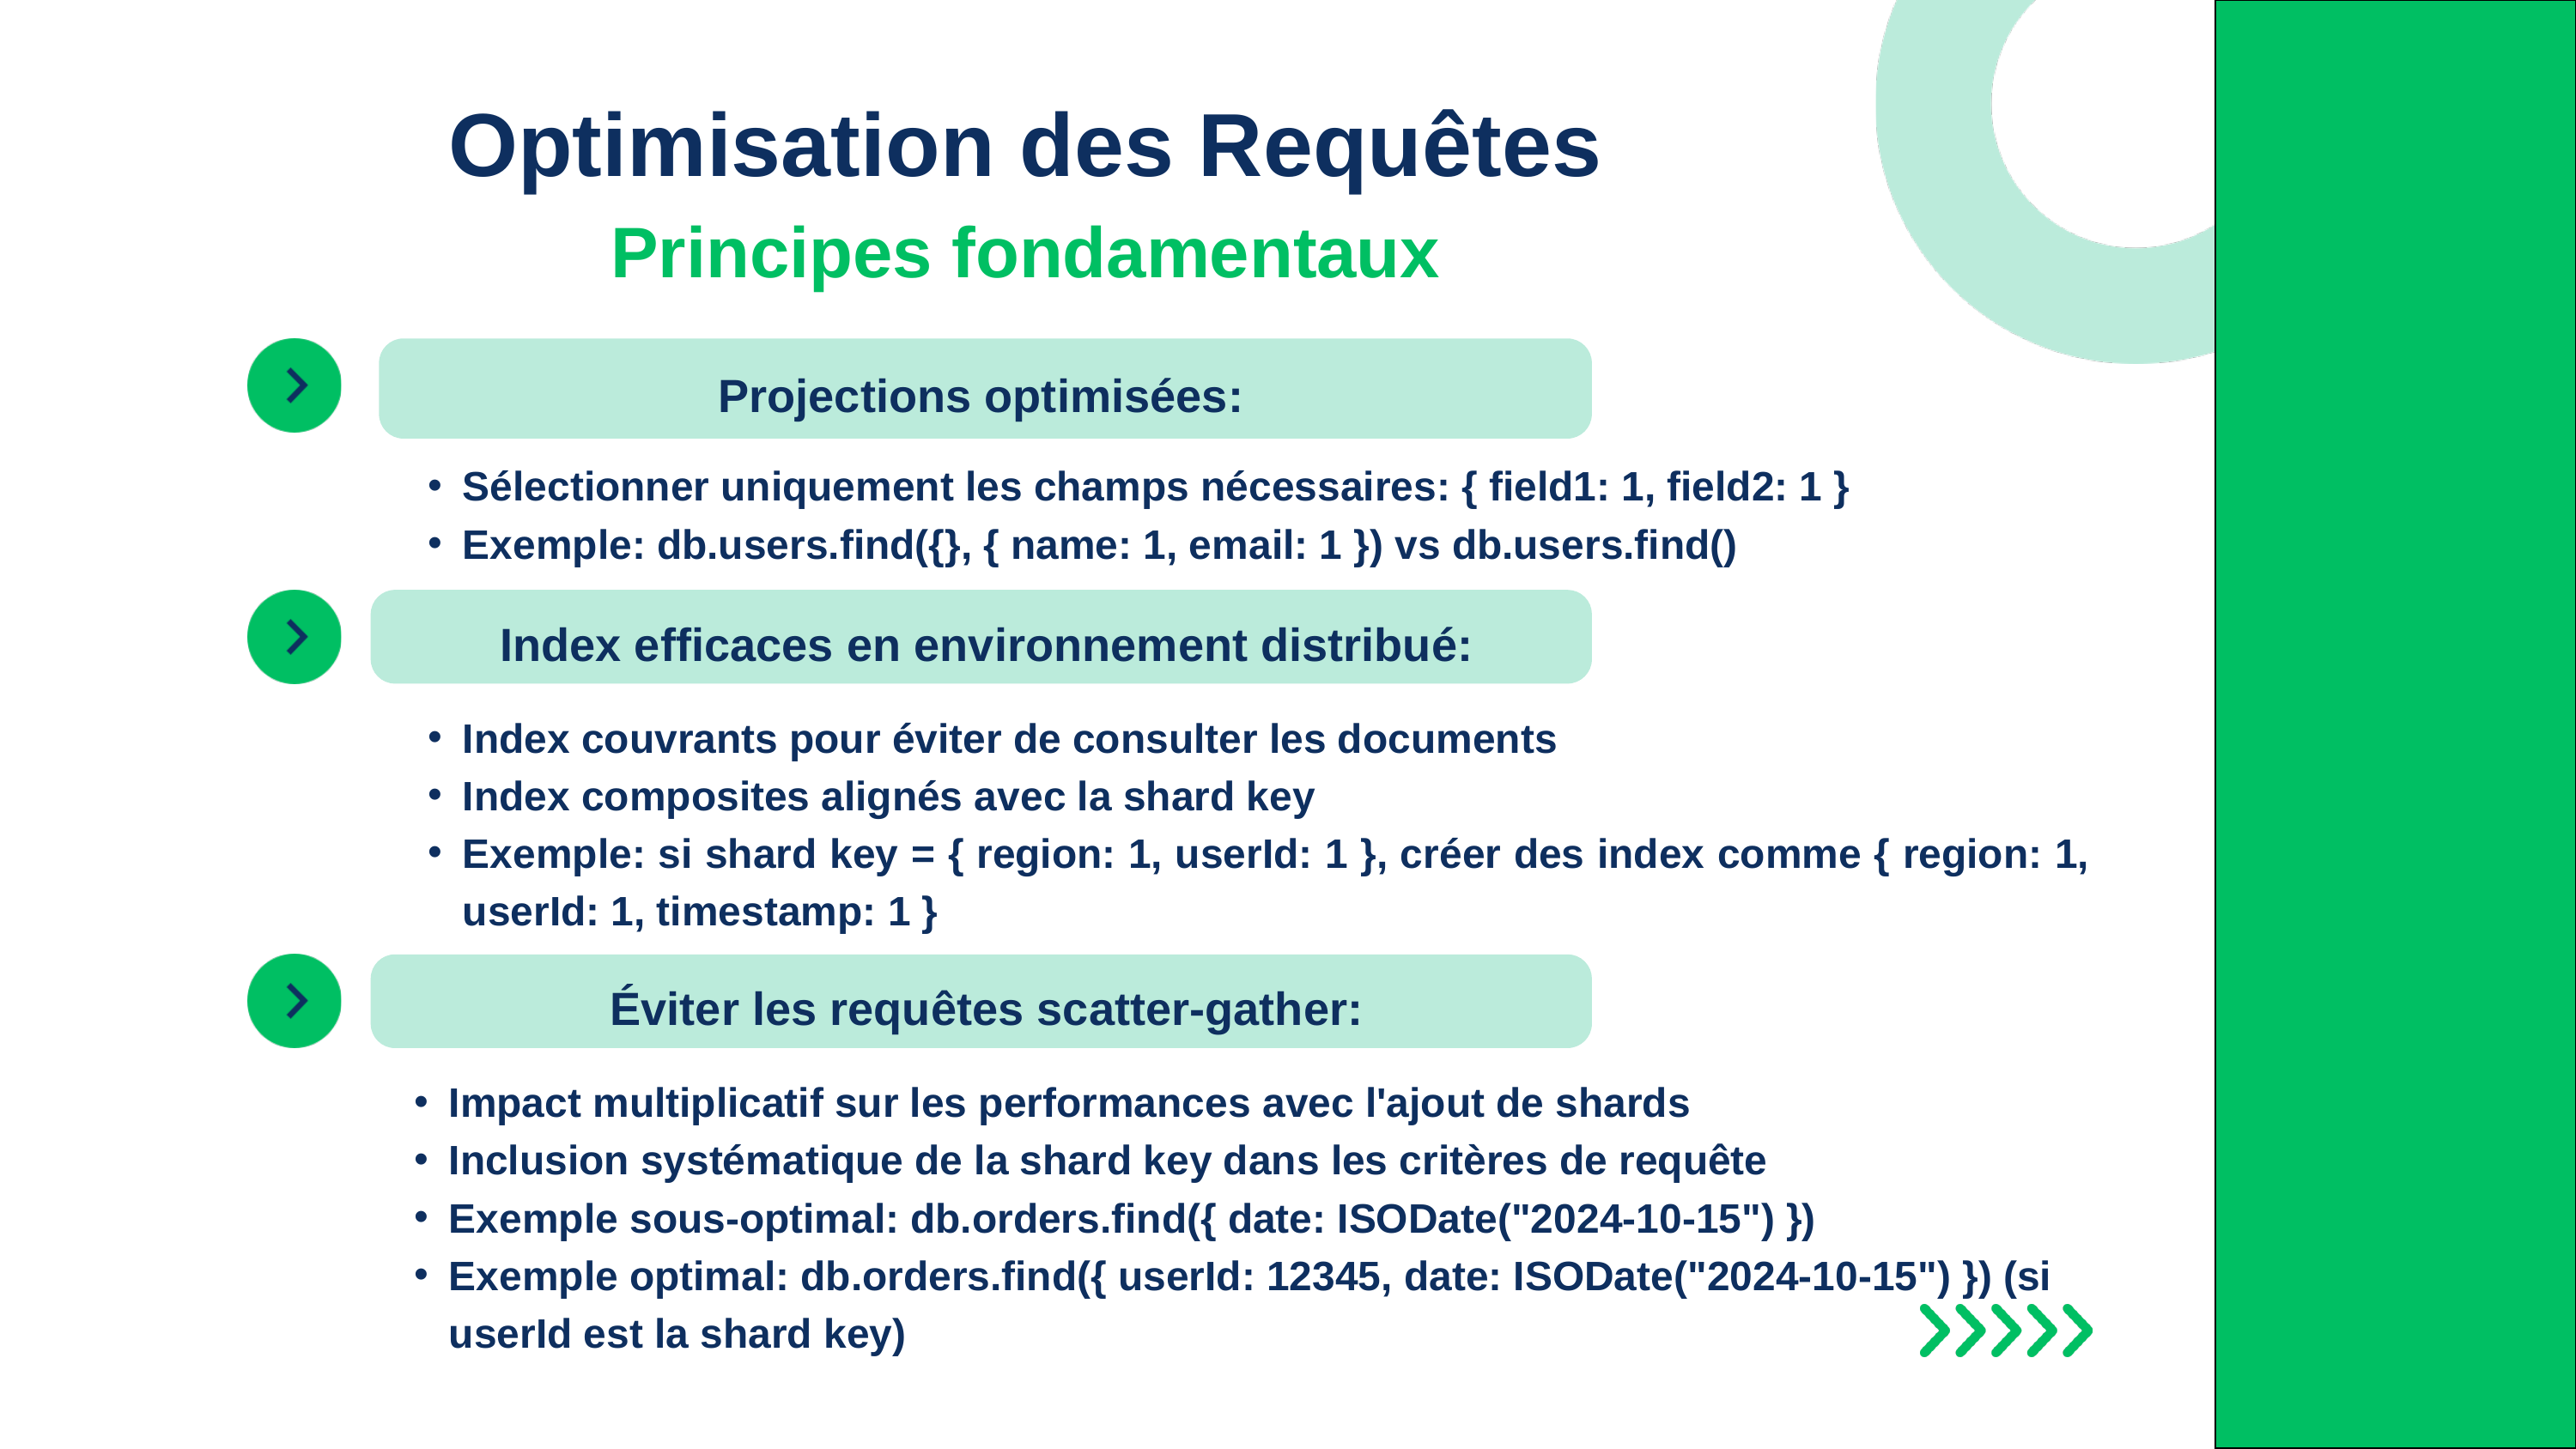

Optimisation des Requêtes
Principes fondamentaux

Projections optimisées:
Sélectionner uniquement les champs nécessaires: { field1: 1, field2: 1 }
Exemple: db.users.find({}, { name: 1, email: 1 }) vs db.users.find()

Index efficaces en environnement distribué:
Index couvrants pour éviter de consulter les documents
Index composites alignés avec la shard key
Exemple: si shard key = { region: 1, userId: 1 }, créer des index comme { region: 1, userId: 1, timestamp: 1 }

Éviter les requêtes scatter-gather:
Impact multiplicatif sur les performances avec l'ajout de shards
Inclusion systématique de la shard key dans les critères de requête
Exemple sous-optimal: db.orders.find({ date: ISODate("2024-10-15") })
Exemple optimal: db.orders.find({ userId: 12345, date: ISODate("2024-10-15") }) (si userId est la shard key)

65